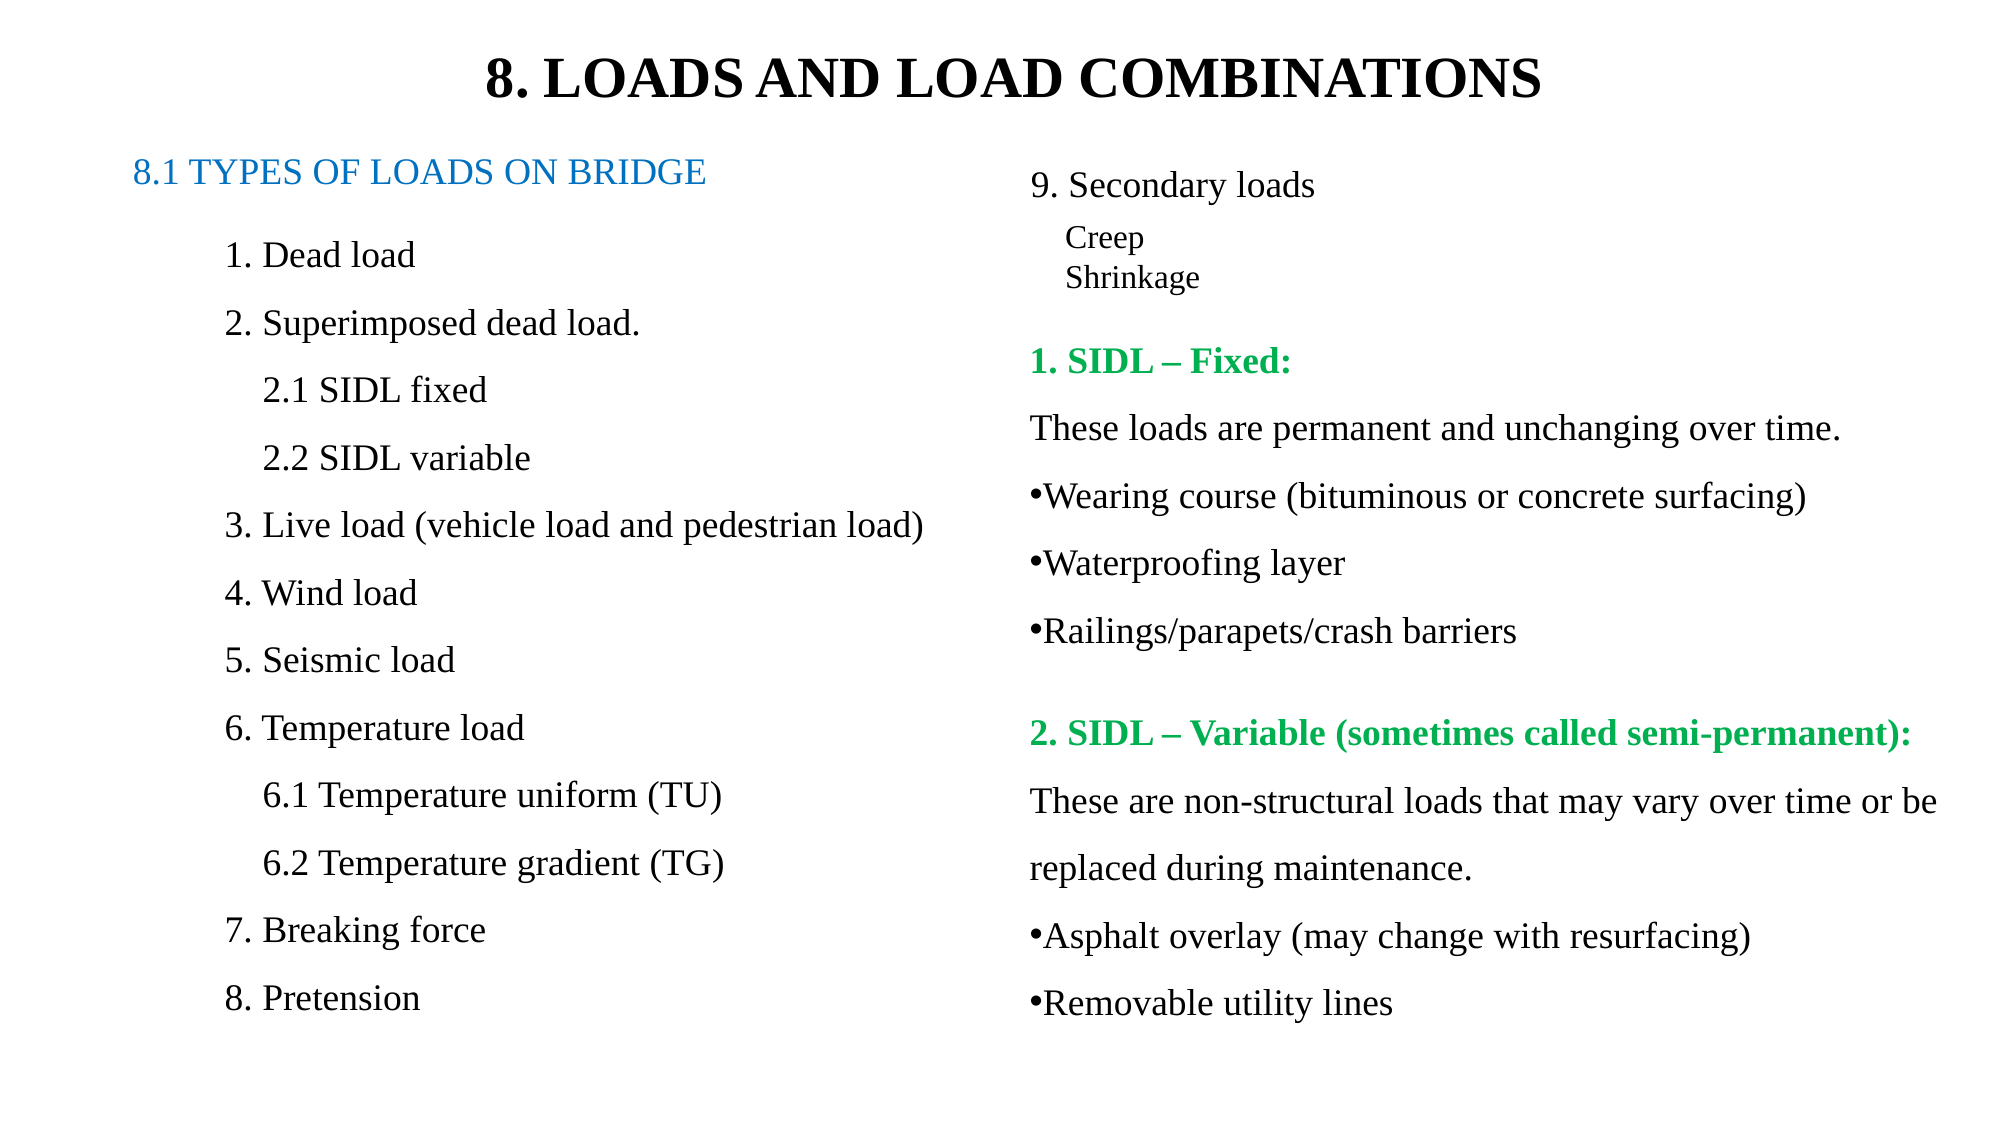

8. LOADS AND LOAD COMBINATIONS
8.1 TYPES OF LOADS ON BRIDGE
9. Secondary loads
1. Dead load
2. Superimposed dead load.
    2.1 SIDL fixed
    2.2 SIDL variable
3. Live load (vehicle load and pedestrian load)
4. Wind load
5. Seismic load
6. Temperature load
    6.1 Temperature uniform (TU)
    6.2 Temperature gradient (TG)
7. Breaking force
8. Pretension
Creep
Shrinkage
1. SIDL – Fixed:
These loads are permanent and unchanging over time.
Wearing course (bituminous or concrete surfacing)
Waterproofing layer
Railings/parapets/crash barriers
2. SIDL – Variable (sometimes called semi-permanent):
These are non-structural loads that may vary over time or be replaced during maintenance.
Asphalt overlay (may change with resurfacing)
Removable utility lines